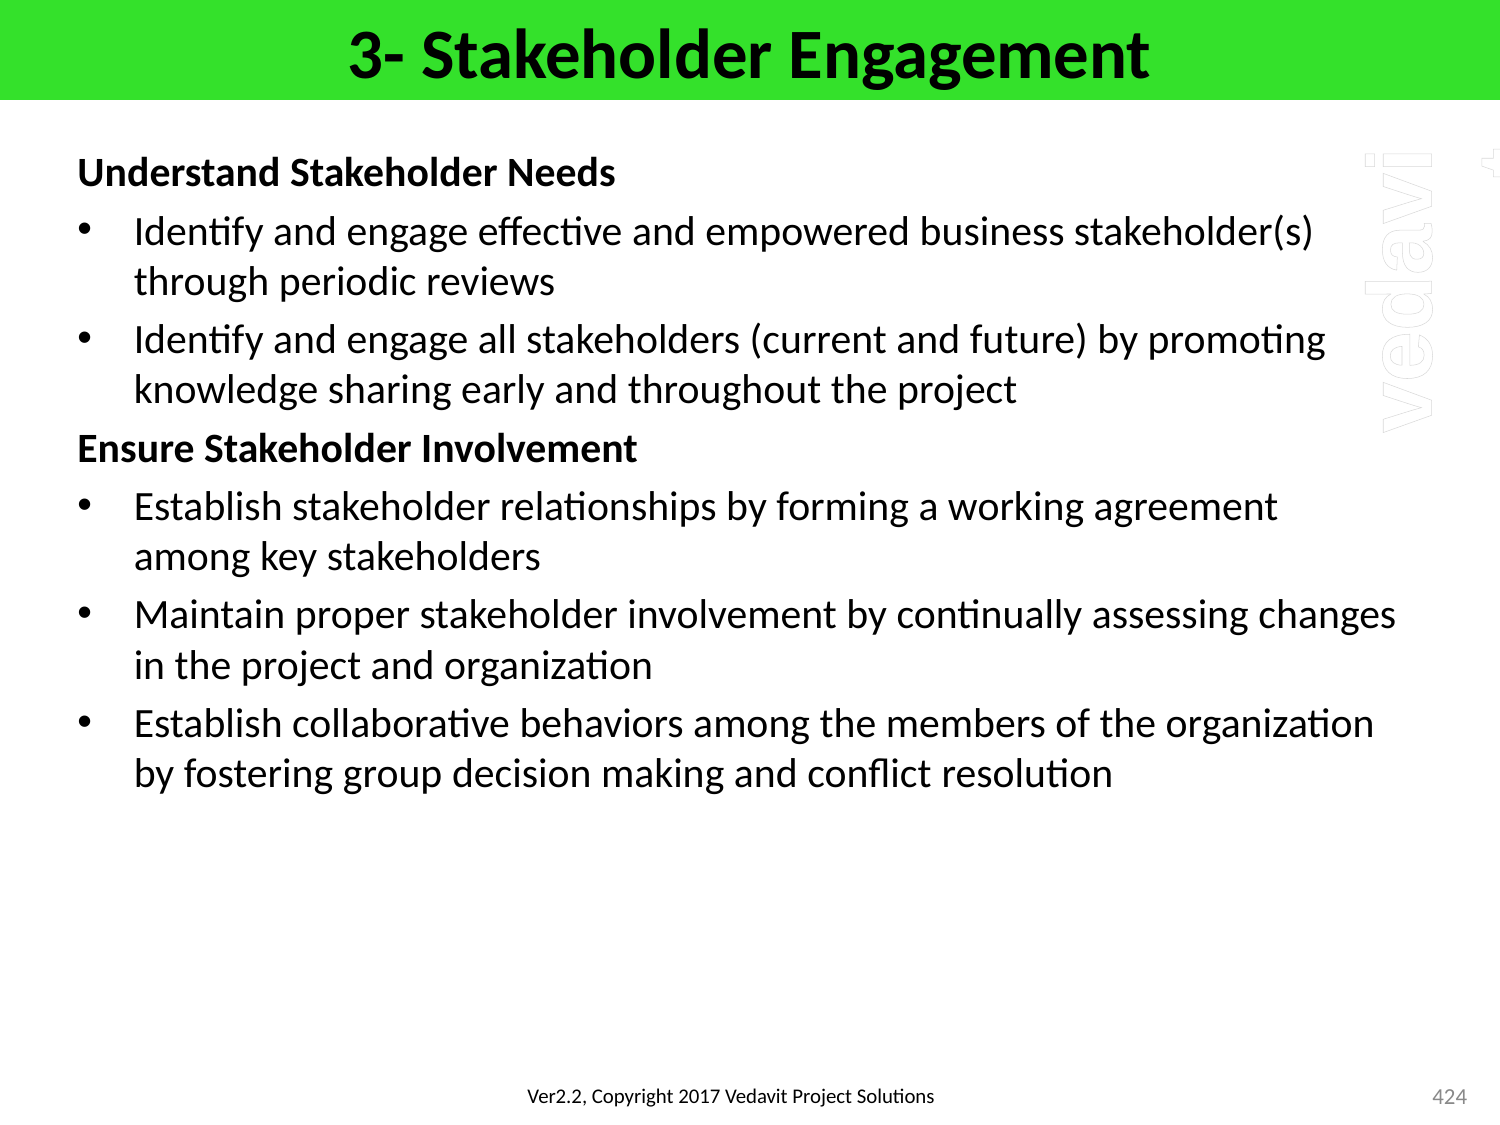

# 3- Stakeholder Engagement

Understand Stakeholder Needs
Identify and engage effective and empowered business stakeholder(s) through periodic reviews
Identify and engage all stakeholders (current and future) by promoting knowledge sharing early and throughout the project
Ensure Stakeholder Involvement
Establish stakeholder relationships by forming a working agreement among key stakeholders
Maintain proper stakeholder involvement by continually assessing changes in the project and organization
Establish collaborative behaviors among the members of the organization by fostering group decision making and conflict resolution
424